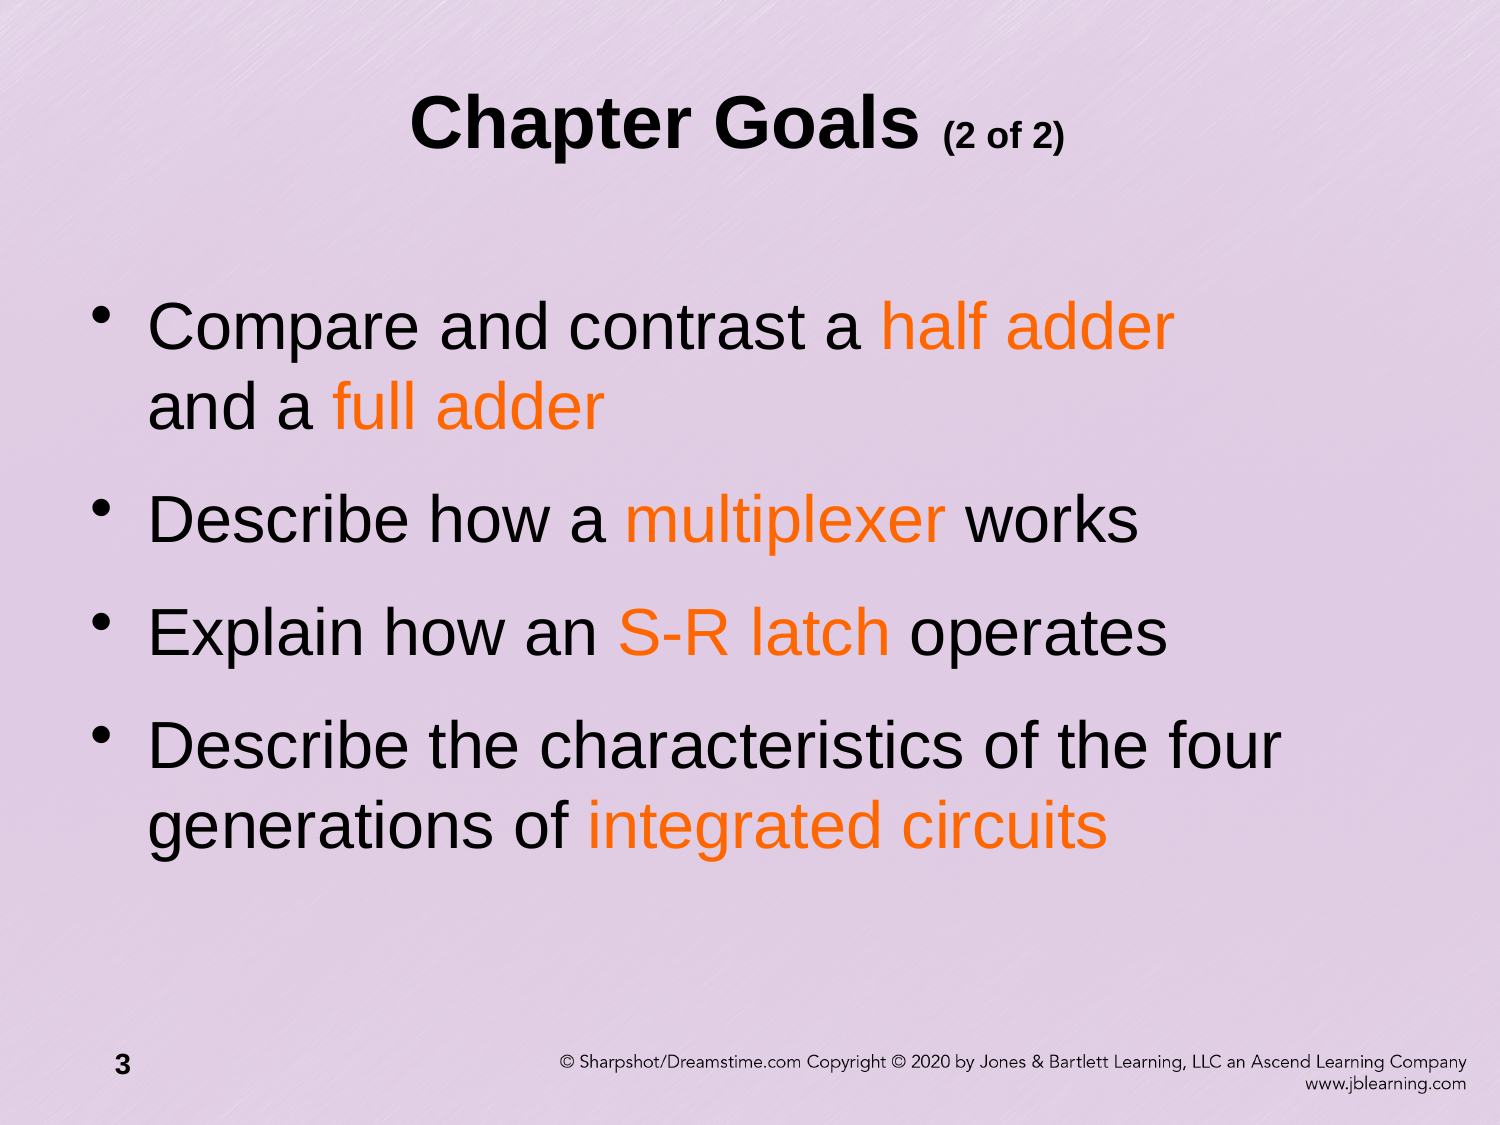

# Chapter Goals (2 of 2)
Compare and contrast a half adder
and a full adder
Describe how a multiplexer works
Explain how an S-R latch operates
Describe the characteristics of the four generations of integrated circuits
3